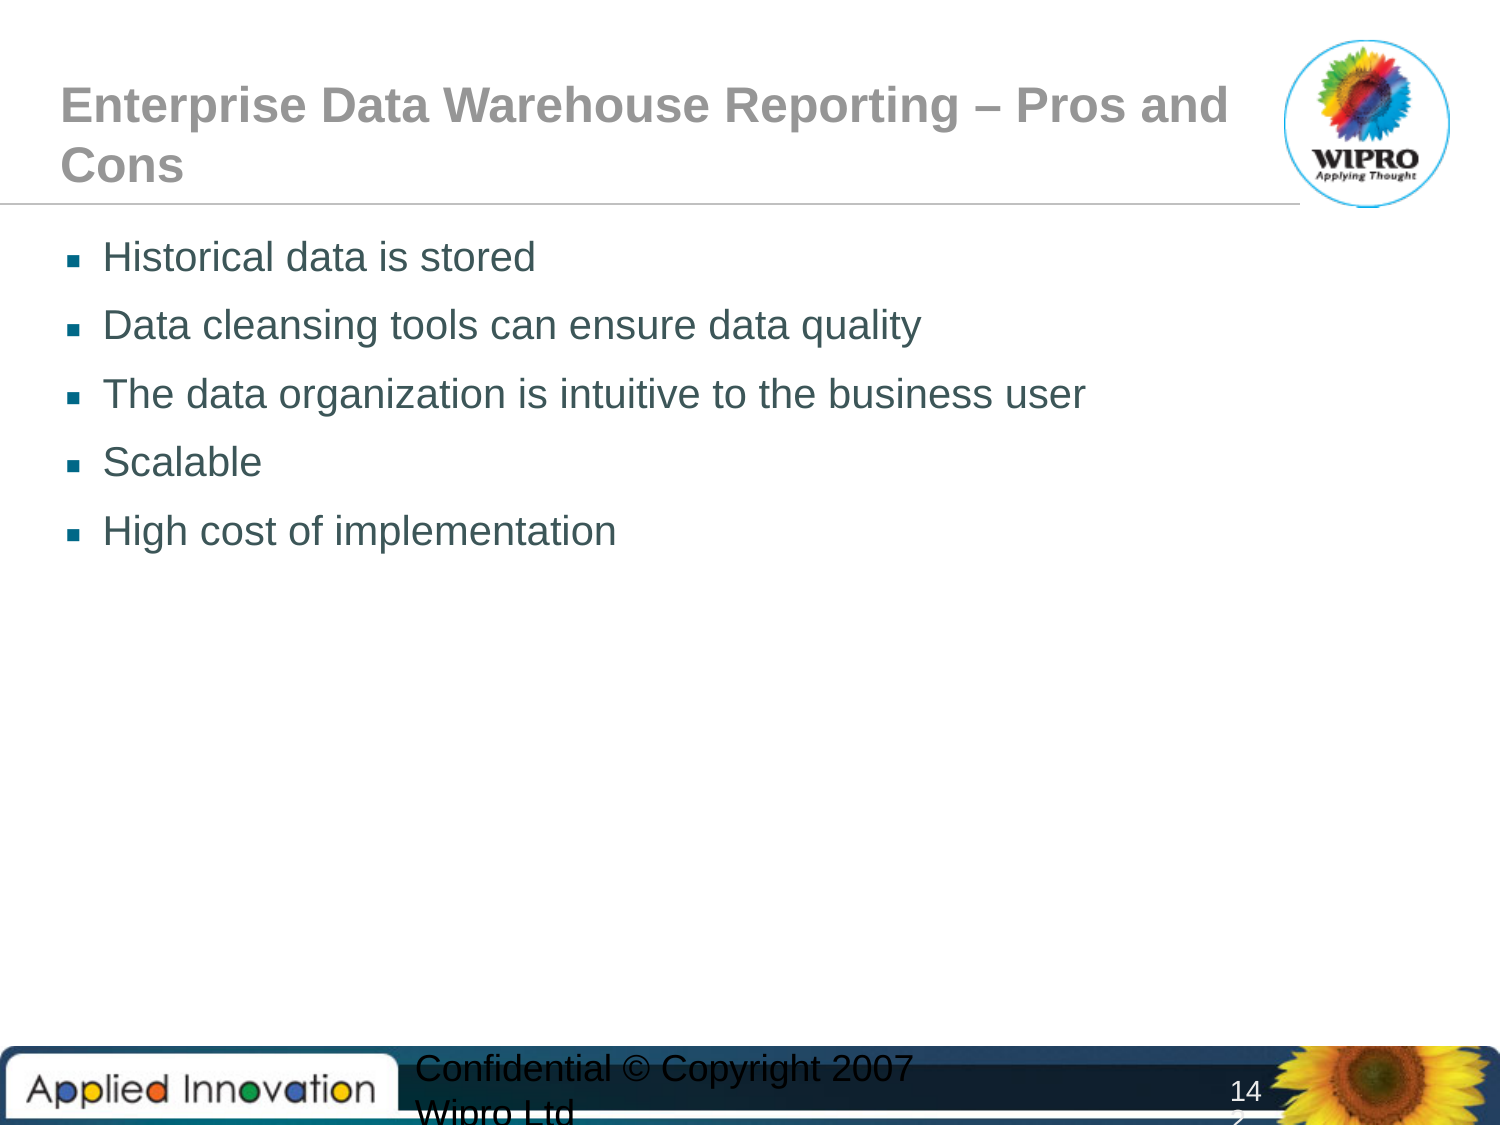

# Enterprise Data Warehouse Reporting – Pros and Cons
Historical data is stored
Data cleansing tools can ensure data quality
The data organization is intuitive to the business user
Scalable
High cost of implementation

Confidential © Copyright 2007 Wipro Ltd